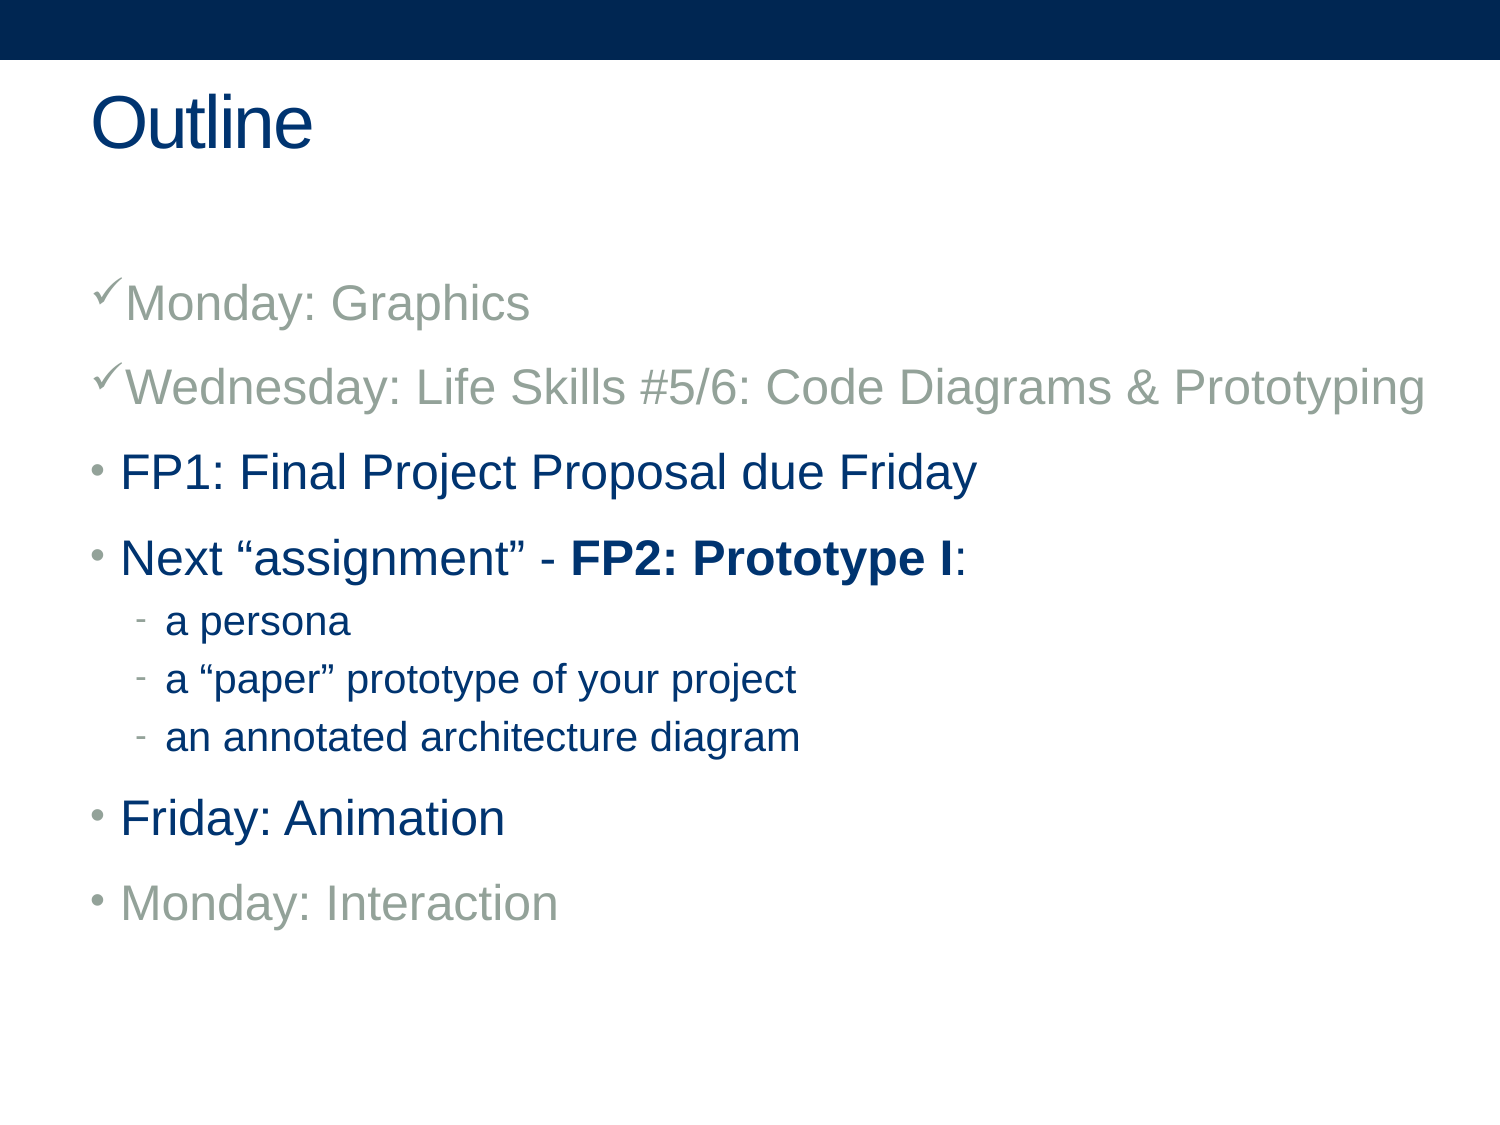

# Outline
Monday: Graphics
Wednesday: Life Skills #5/6: Code Diagrams & Prototyping
FP1: Final Project Proposal due Friday
Next “assignment” - FP2: Prototype I:
a persona
a “paper” prototype of your project
an annotated architecture diagram
Friday: Animation
Monday: Interaction